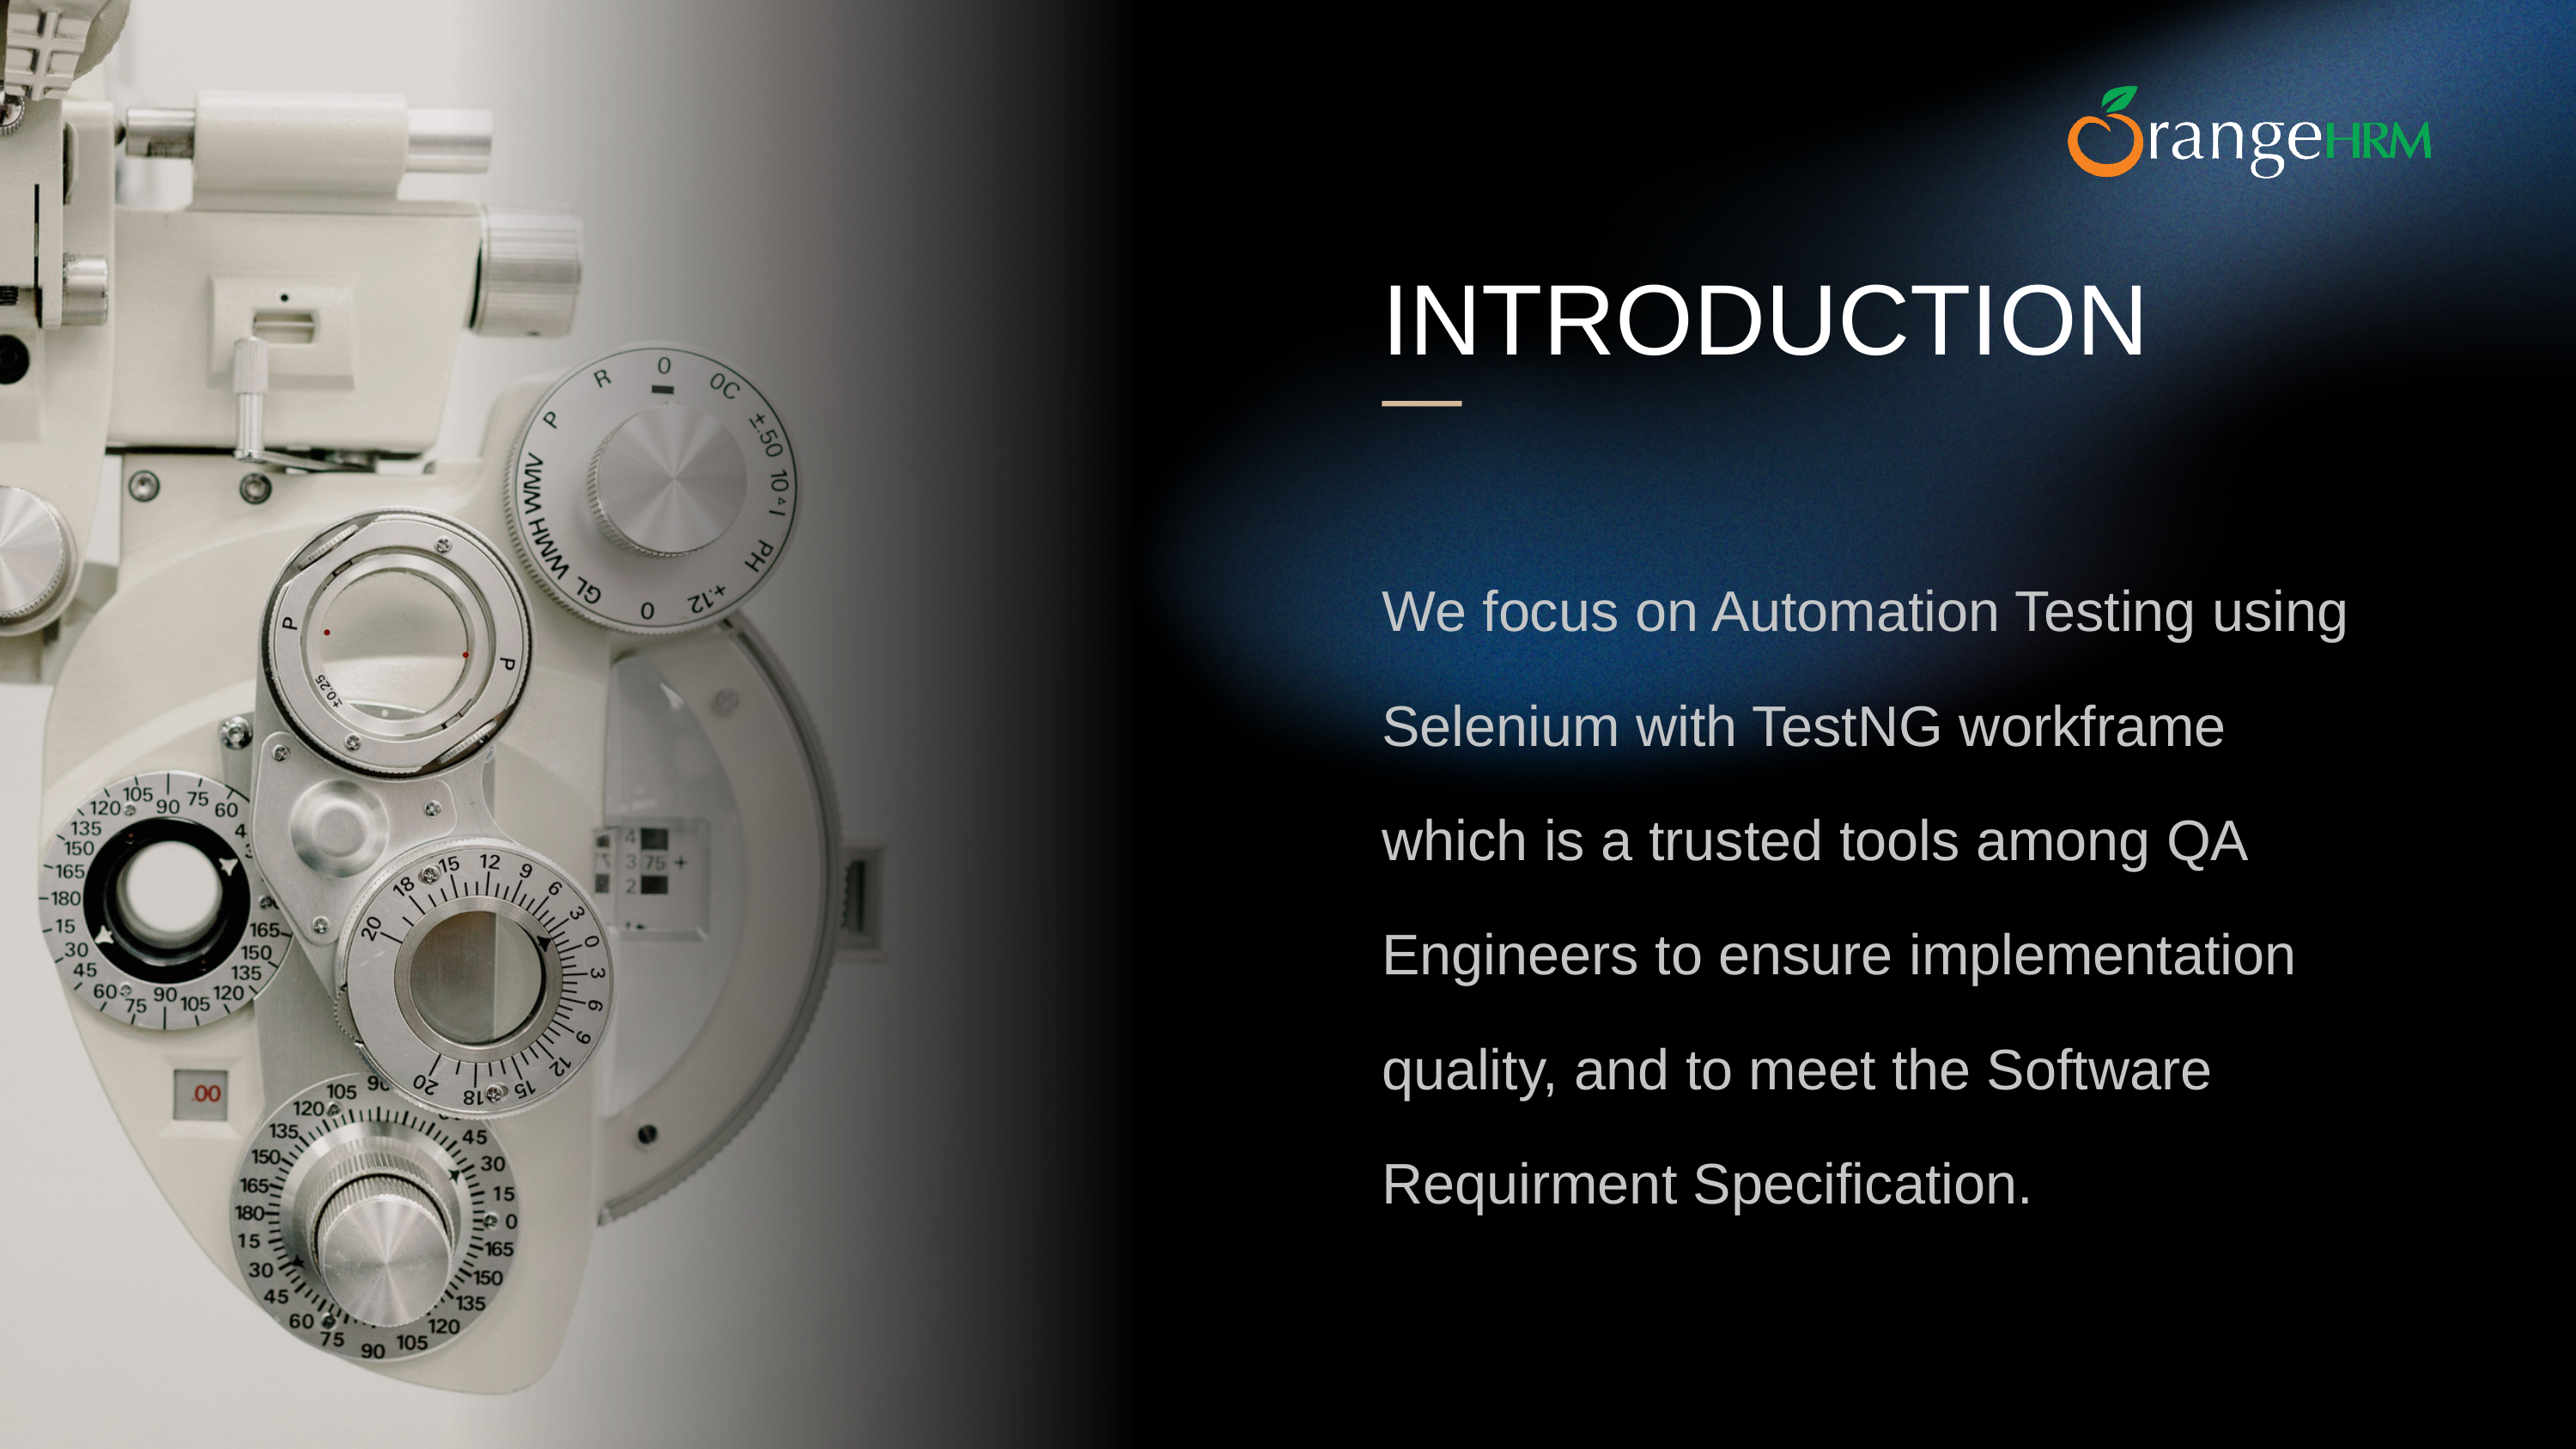

INTRODUCTION

We focus on Automation Testing using Selenium with TestNG workframe which is a trusted tools among QA Engineers to ensure implementation quality, and to meet the Software Requirment Specification.